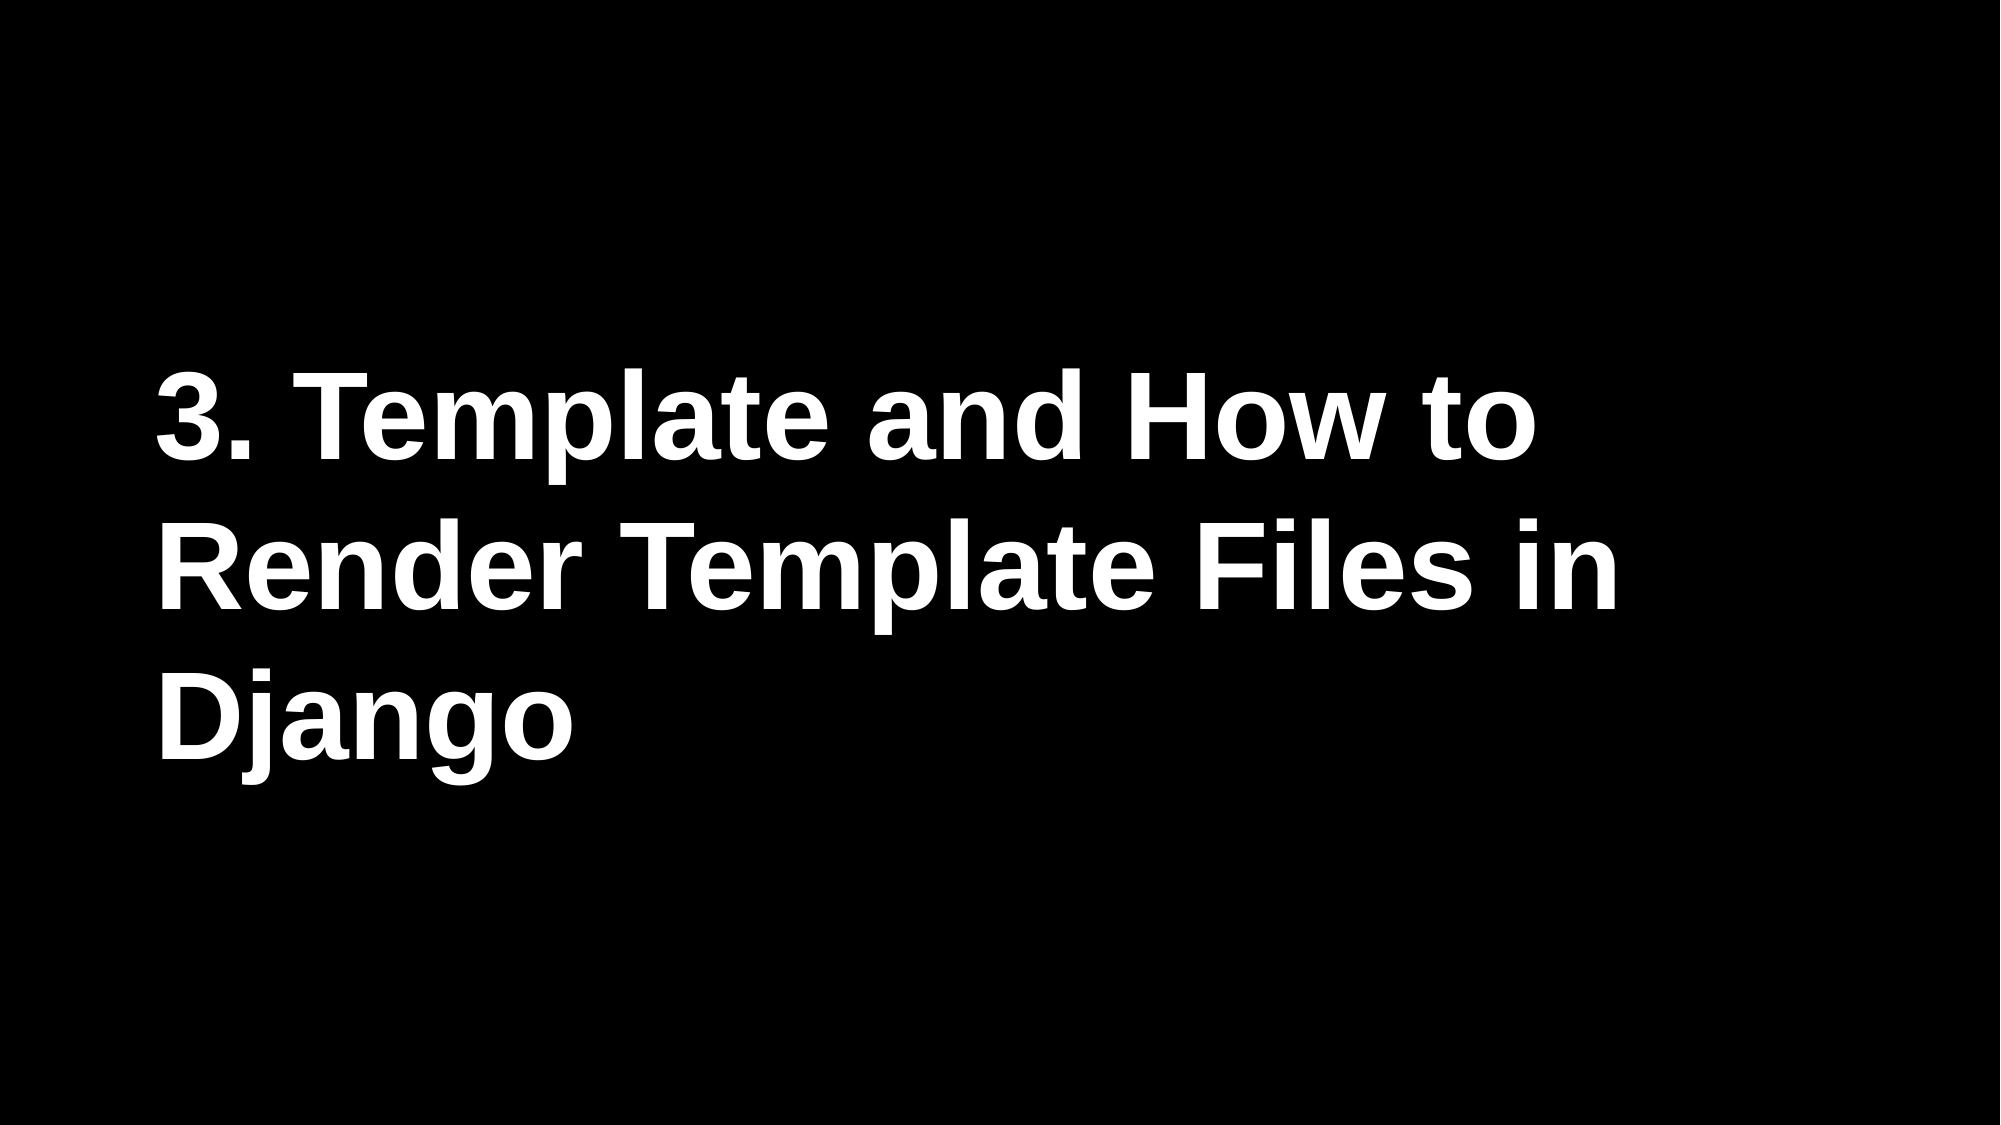

3. Template and How to Render Template Files in Django